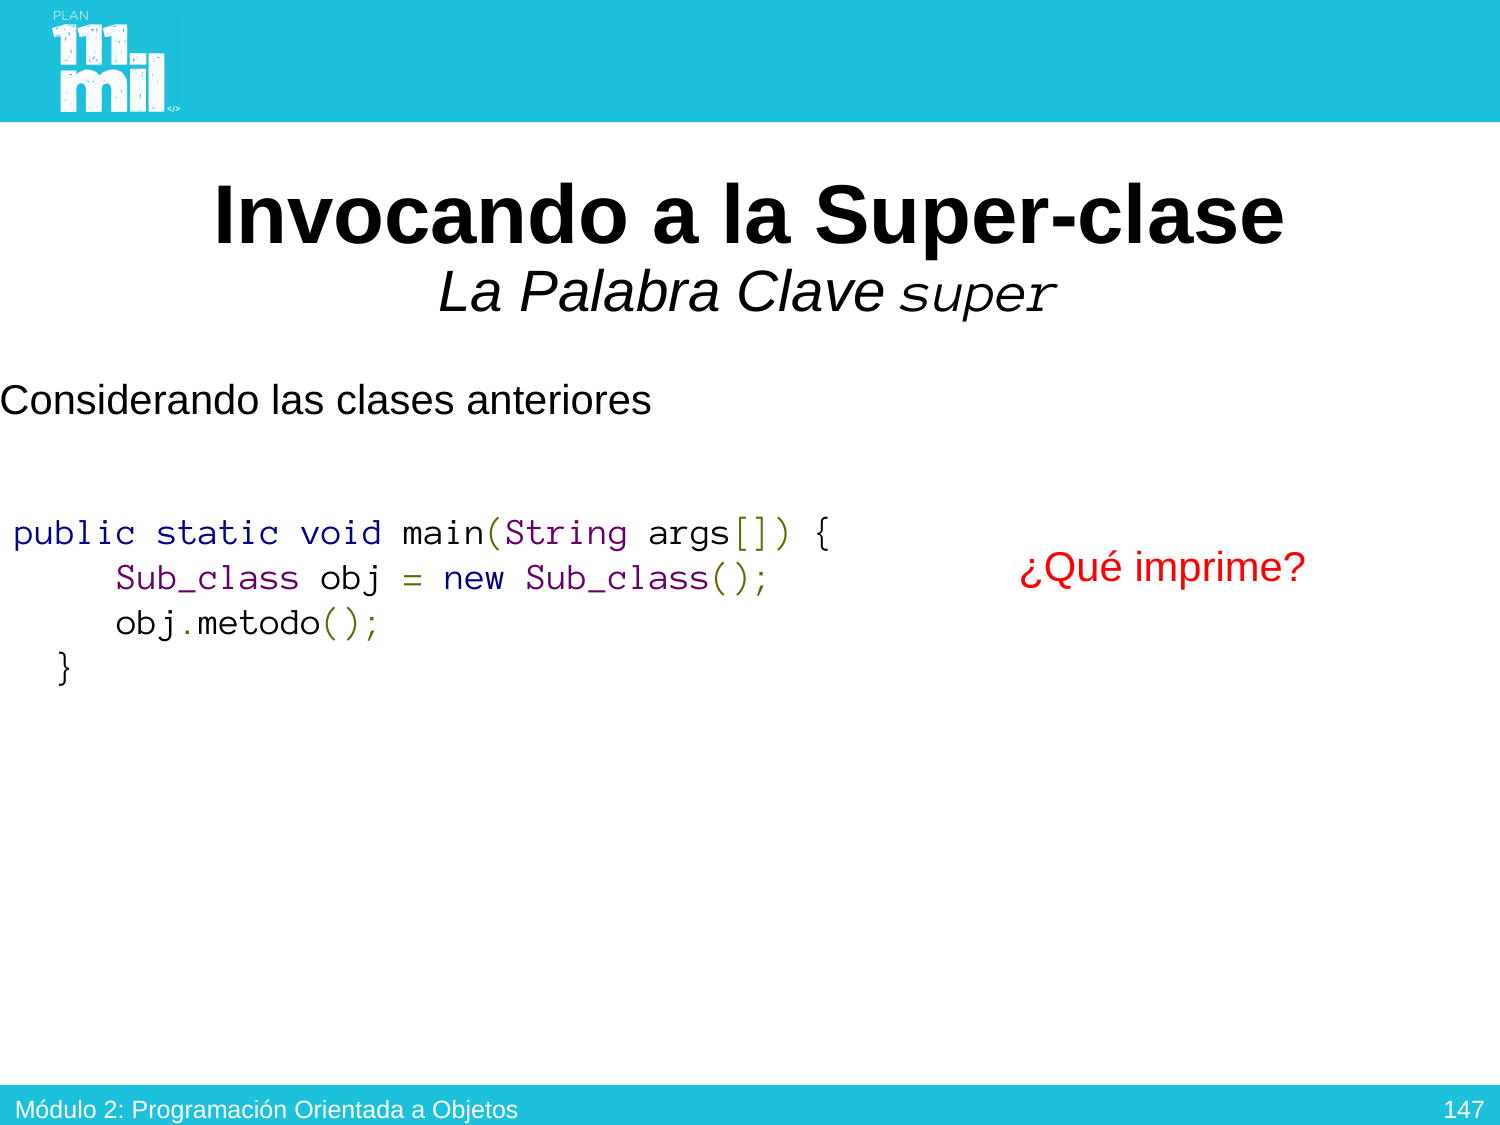

# Invocando a la Super-clase La Palabra Clave super
Considerando las clases anteriores
public static void main(String args[]) {
     Sub_class obj = new Sub_class();
     obj.metodo();
  }
¿Qué imprime?
147
Módulo 2: Programación Orientada a Objetos